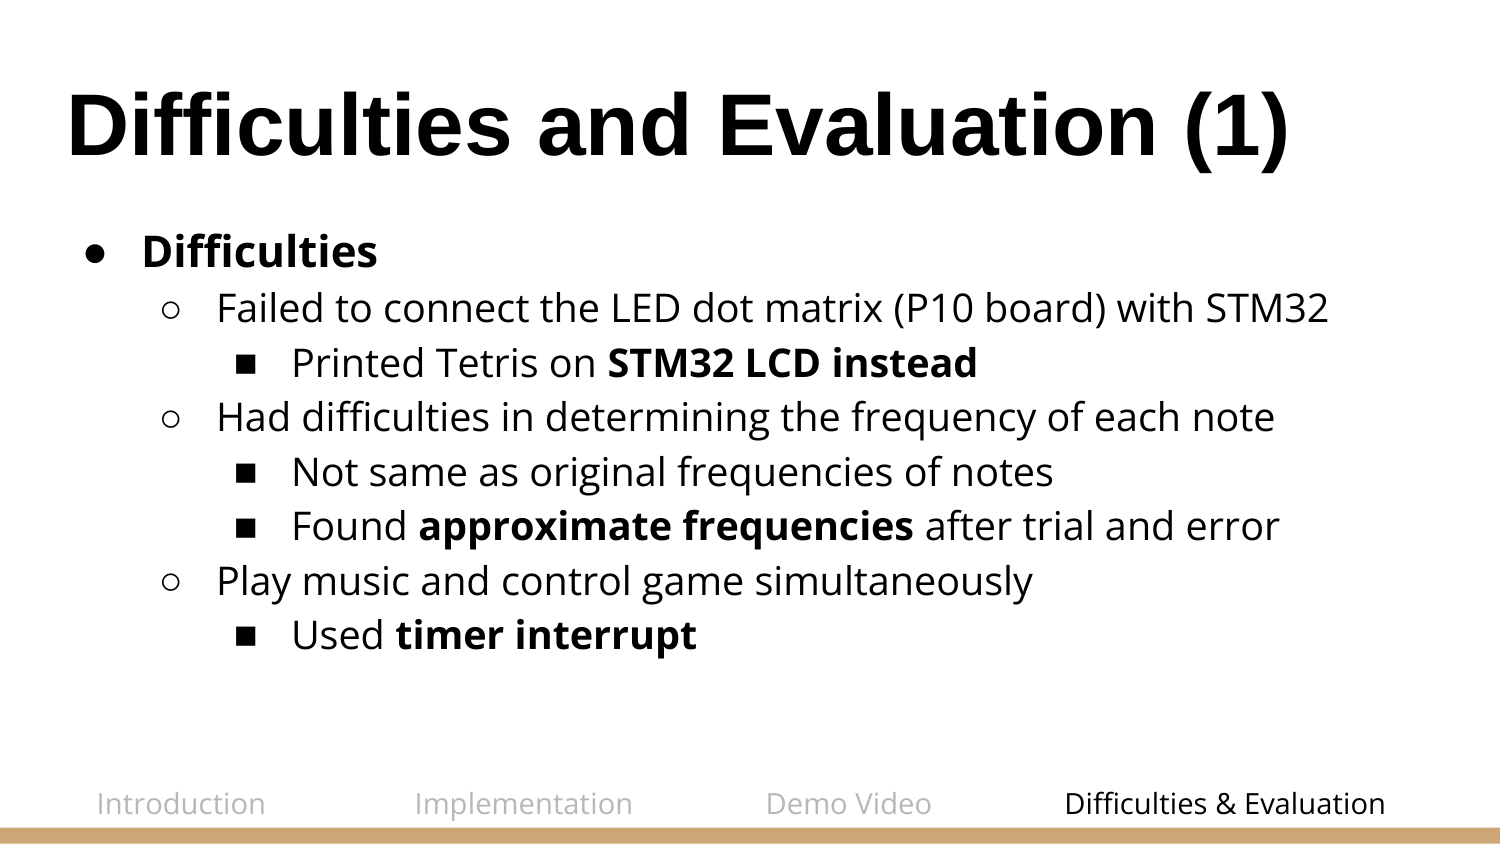

# Difficulties and Evaluation (1)
Difficulties
Failed to connect the LED dot matrix (P10 board) with STM32
Printed Tetris on STM32 LCD instead
Had difficulties in determining the frequency of each note
Not same as original frequencies of notes
Found approximate frequencies after trial and error
Play music and control game simultaneously
Used timer interrupt
Introduction
Implementation
Demo Video
Difficulties & Evaluation